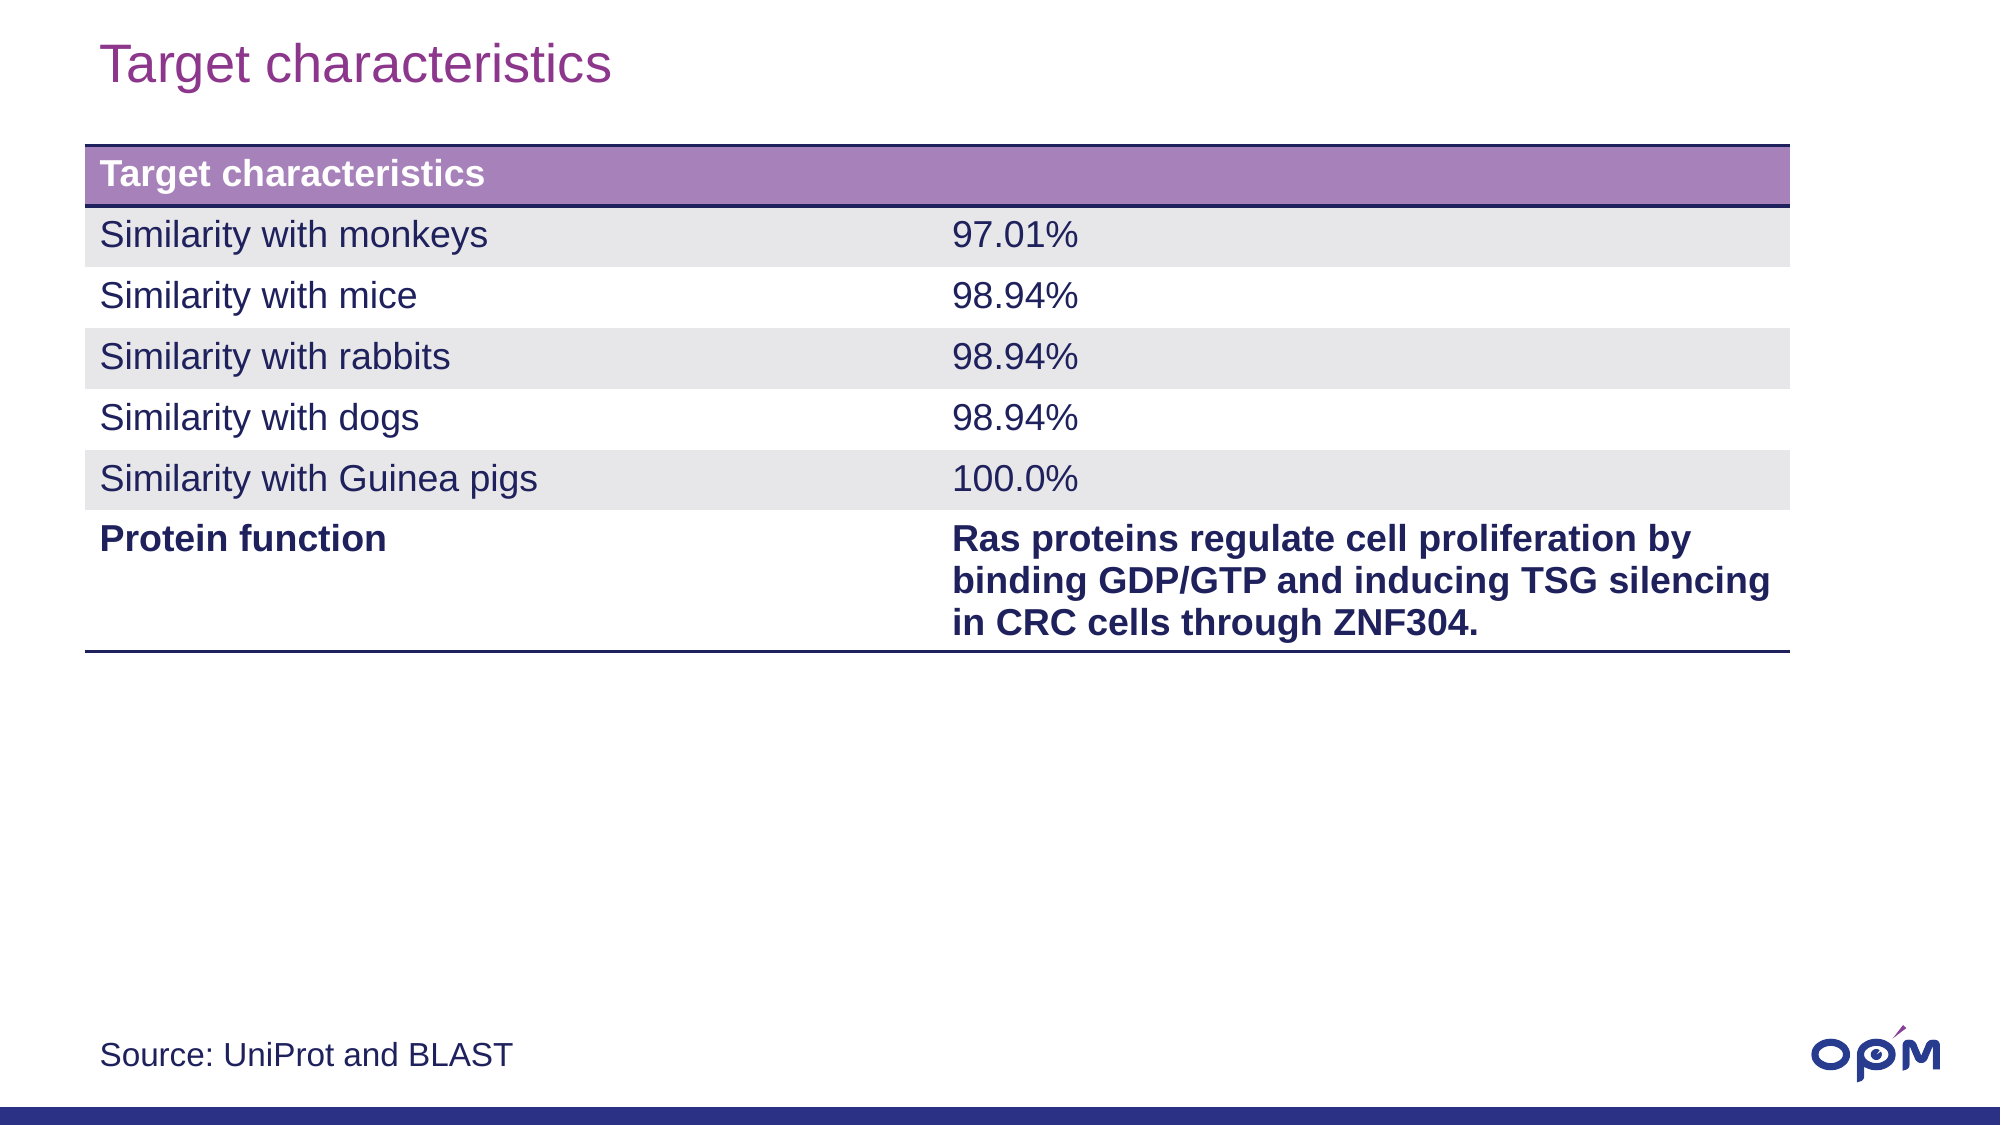

# Target characteristics
| Target characteristics |  |
| --- | --- |
| Similarity with monkeys | 97.01% |
| Similarity with mice | 98.94% |
| Similarity with rabbits | 98.94% |
| Similarity with dogs | 98.94% |
| Similarity with Guinea pigs | 100.0% |
| Protein function | Ras proteins regulate cell proliferation by binding GDP/GTP and inducing TSG silencing in CRC cells through ZNF304. |
Source: UniProt and BLAST